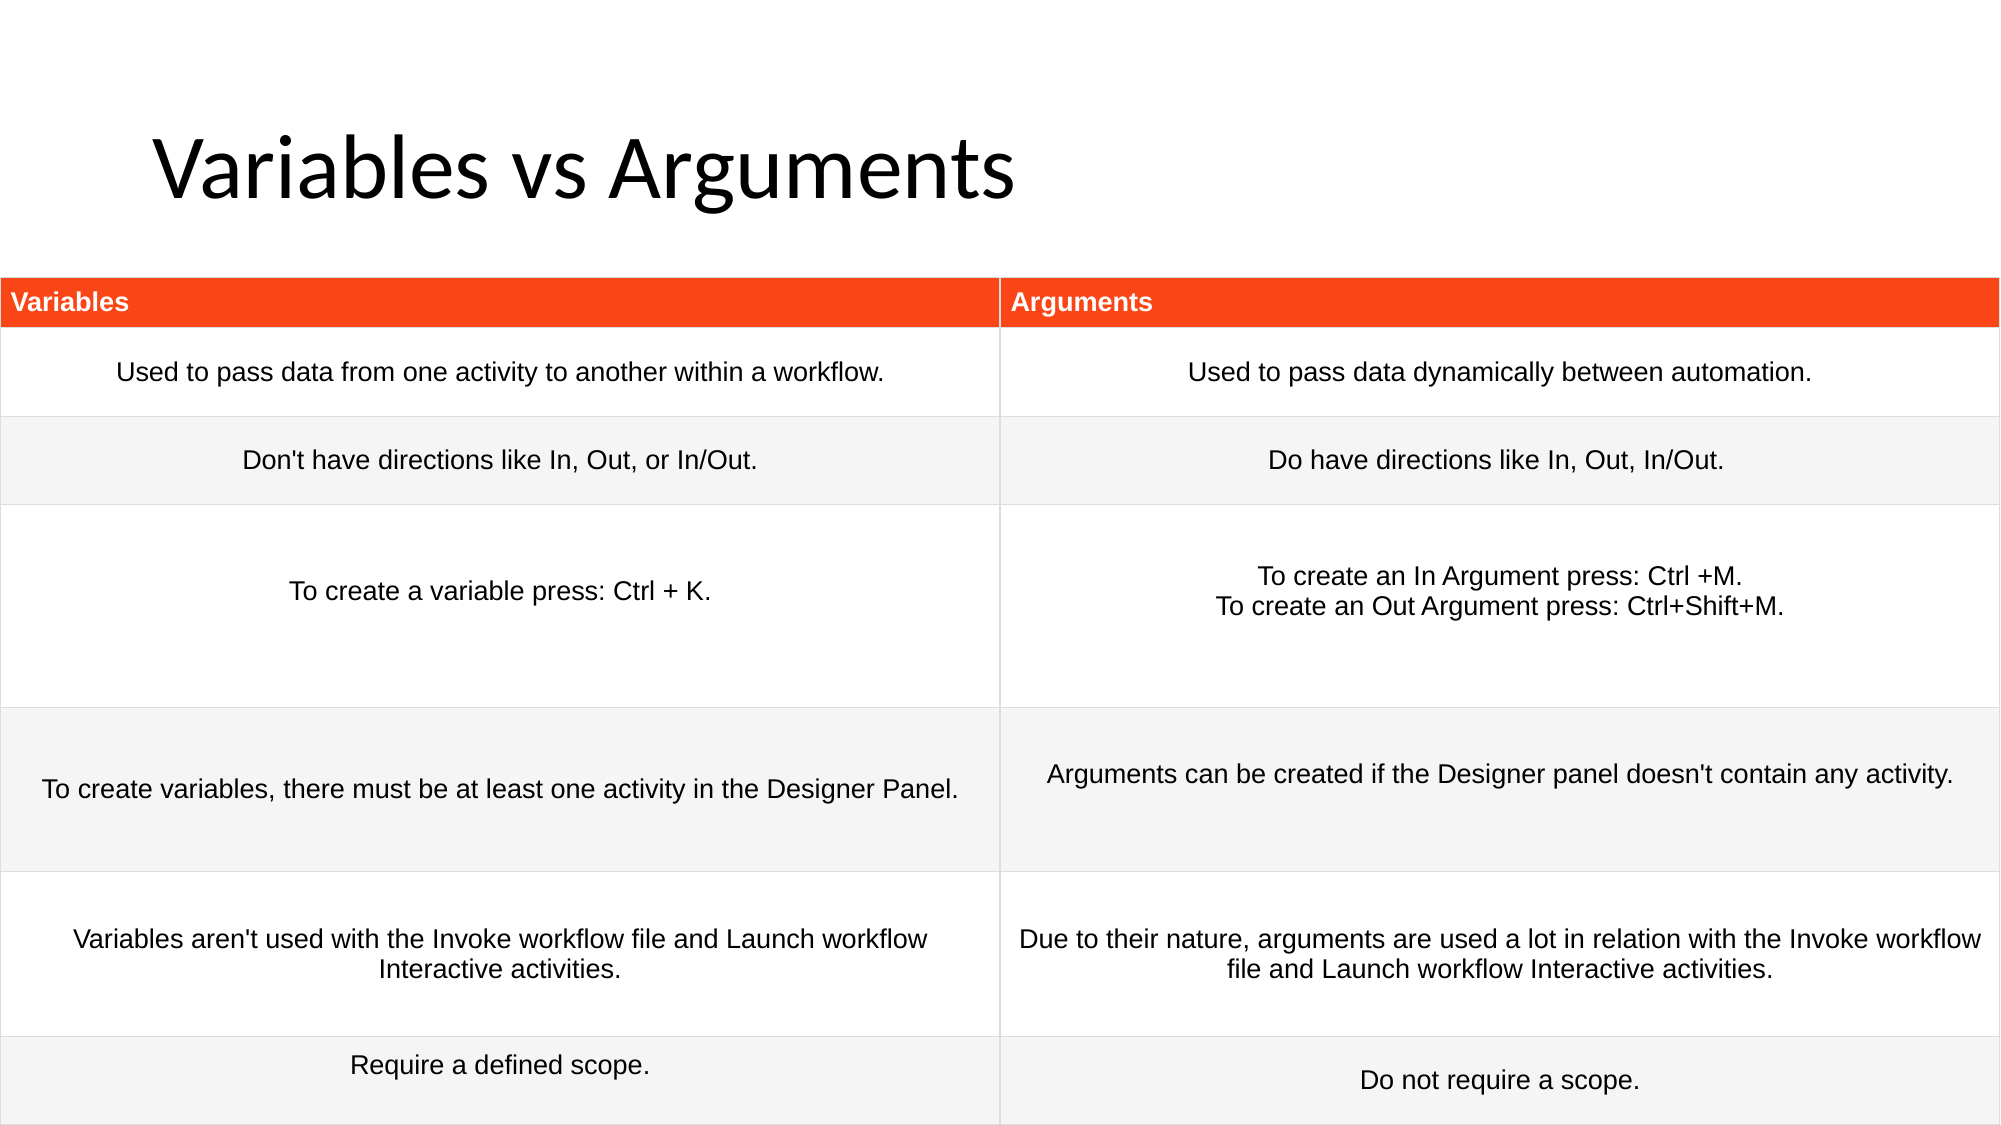

# Variables vs Arguments
| Variables | Arguments |
| --- | --- |
| Used to pass data from one activity to another within a workflow. | Used to pass data dynamically between automation. |
| Don't have directions like In, Out, or In/Out. | Do have directions like In, Out, In/Out. |
| To create a variable press: Ctrl + K. | To create an In Argument press: Ctrl +M. To create an Out Argument press: Ctrl+Shift+M. |
| To create variables, there must be at least one activity in the Designer Panel. | Arguments can be created if the Designer panel doesn't contain any activity. |
| Variables aren't used with the Invoke workflow file and Launch workflow Interactive activities. | Due to their nature, arguments are used a lot in relation with the Invoke workflow file and Launch workflow Interactive activities. |
| Require a defined scope. | Do not require a scope. |